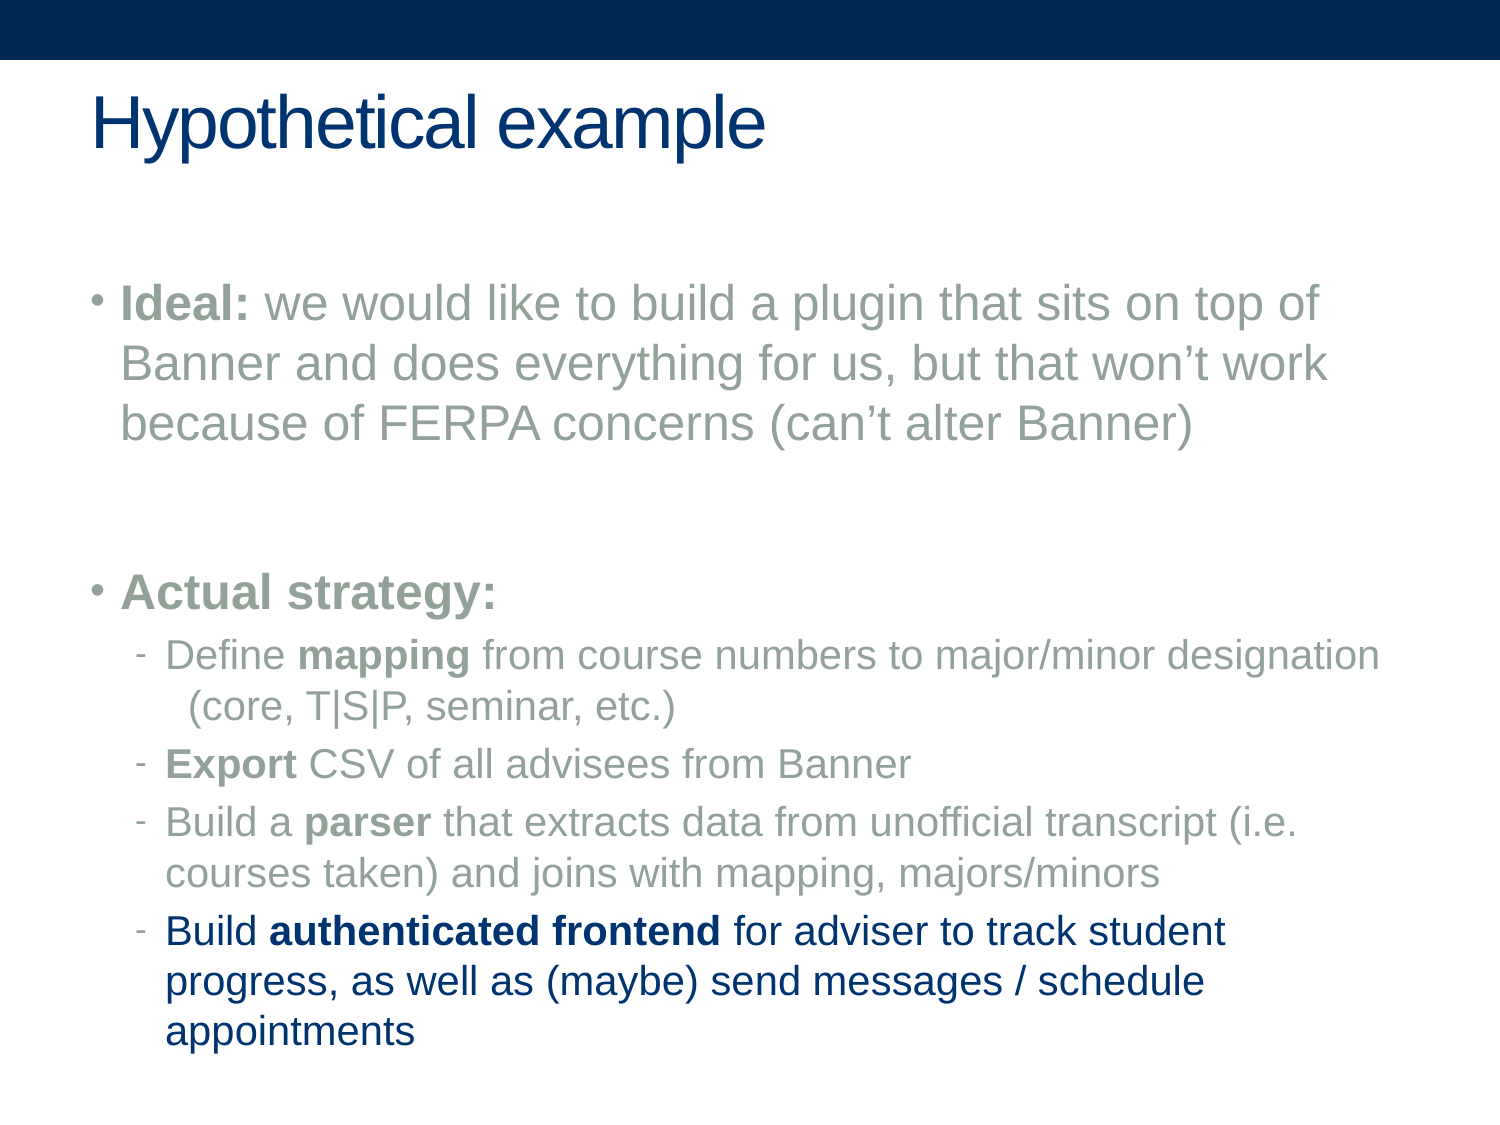

# Hypothetical example
Ideal: we would like to build a plugin that sits on top of Banner and does everything for us, but that won’t work because of FERPA concerns (can’t alter Banner)

Actual strategy:
Define mapping from course numbers to major/minor designation     (core, T|S|P, seminar, etc.)
Export CSV of all advisees from Banner
Build a parser that extracts data from unofficial transcript (i.e. courses taken) and joins with mapping, majors/minors
Build authenticated frontend for adviser to track student progress, as well as (maybe) send messages / schedule appointments